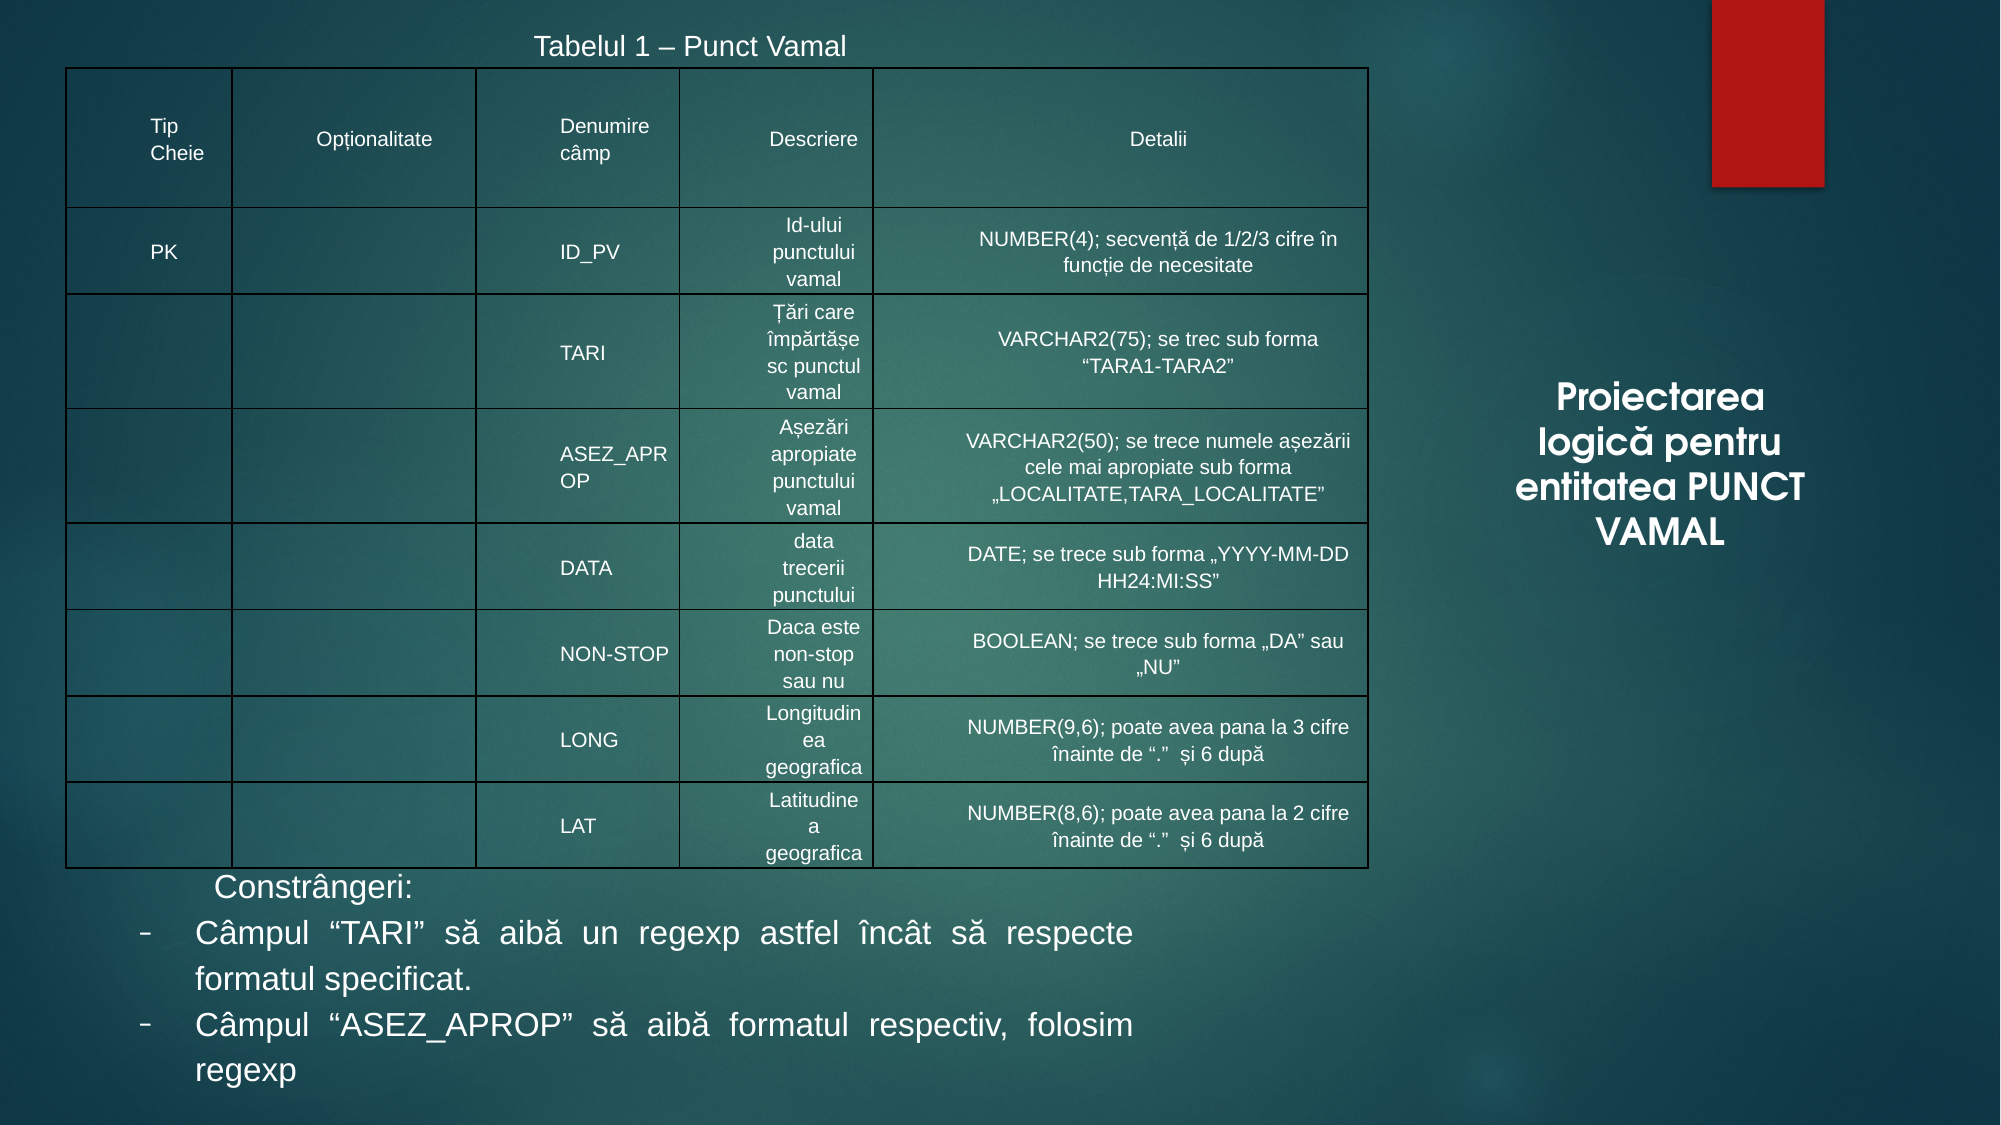

Tabelul 1 – Punct Vamal

| Tip Cheie | Opționalitate | Denumire câmp | Descriere | Detalii |
| --- | --- | --- | --- | --- |
| PK |  | ID\_PV | Id-ului punctului vamal | NUMBER(4); secvență de 1/2/3 cifre în funcție de necesitate |
|  |  | TARI | Țări care împărtășesc punctul vamal | VARCHAR2(75); se trec sub forma “TARA1-TARA2” |
|  |  | ASEZ\_APROP | Așezări apropiate punctului vamal | VARCHAR2(50); se trece numele așezării cele mai apropiate sub forma „LOCALITATE,TARA\_LOCALITATE” |
|  |  | DATA | data trecerii punctului | DATE; se trece sub forma „YYYY-MM-DD HH24:MI:SS” |
|  |  | NON-STOP | Daca este non-stop sau nu | BOOLEAN; se trece sub forma „DA” sau „NU” |
|  |  | LONG | Longitudinea geografica | NUMBER(9,6); poate avea pana la 3 cifre înainte de “.” și 6 după |
|  |  | LAT | Latitudinea geografica | NUMBER(8,6); poate avea pana la 2 cifre înainte de “.” și 6 după |
Proiectarea logică pentru entitatea PUNCT VAMAL
Constrângeri:
Câmpul “TARI” să aibă un regexp astfel încât să respecte formatul specificat.
Câmpul “ASEZ_APROP” să aibă formatul respectiv, folosim regexp